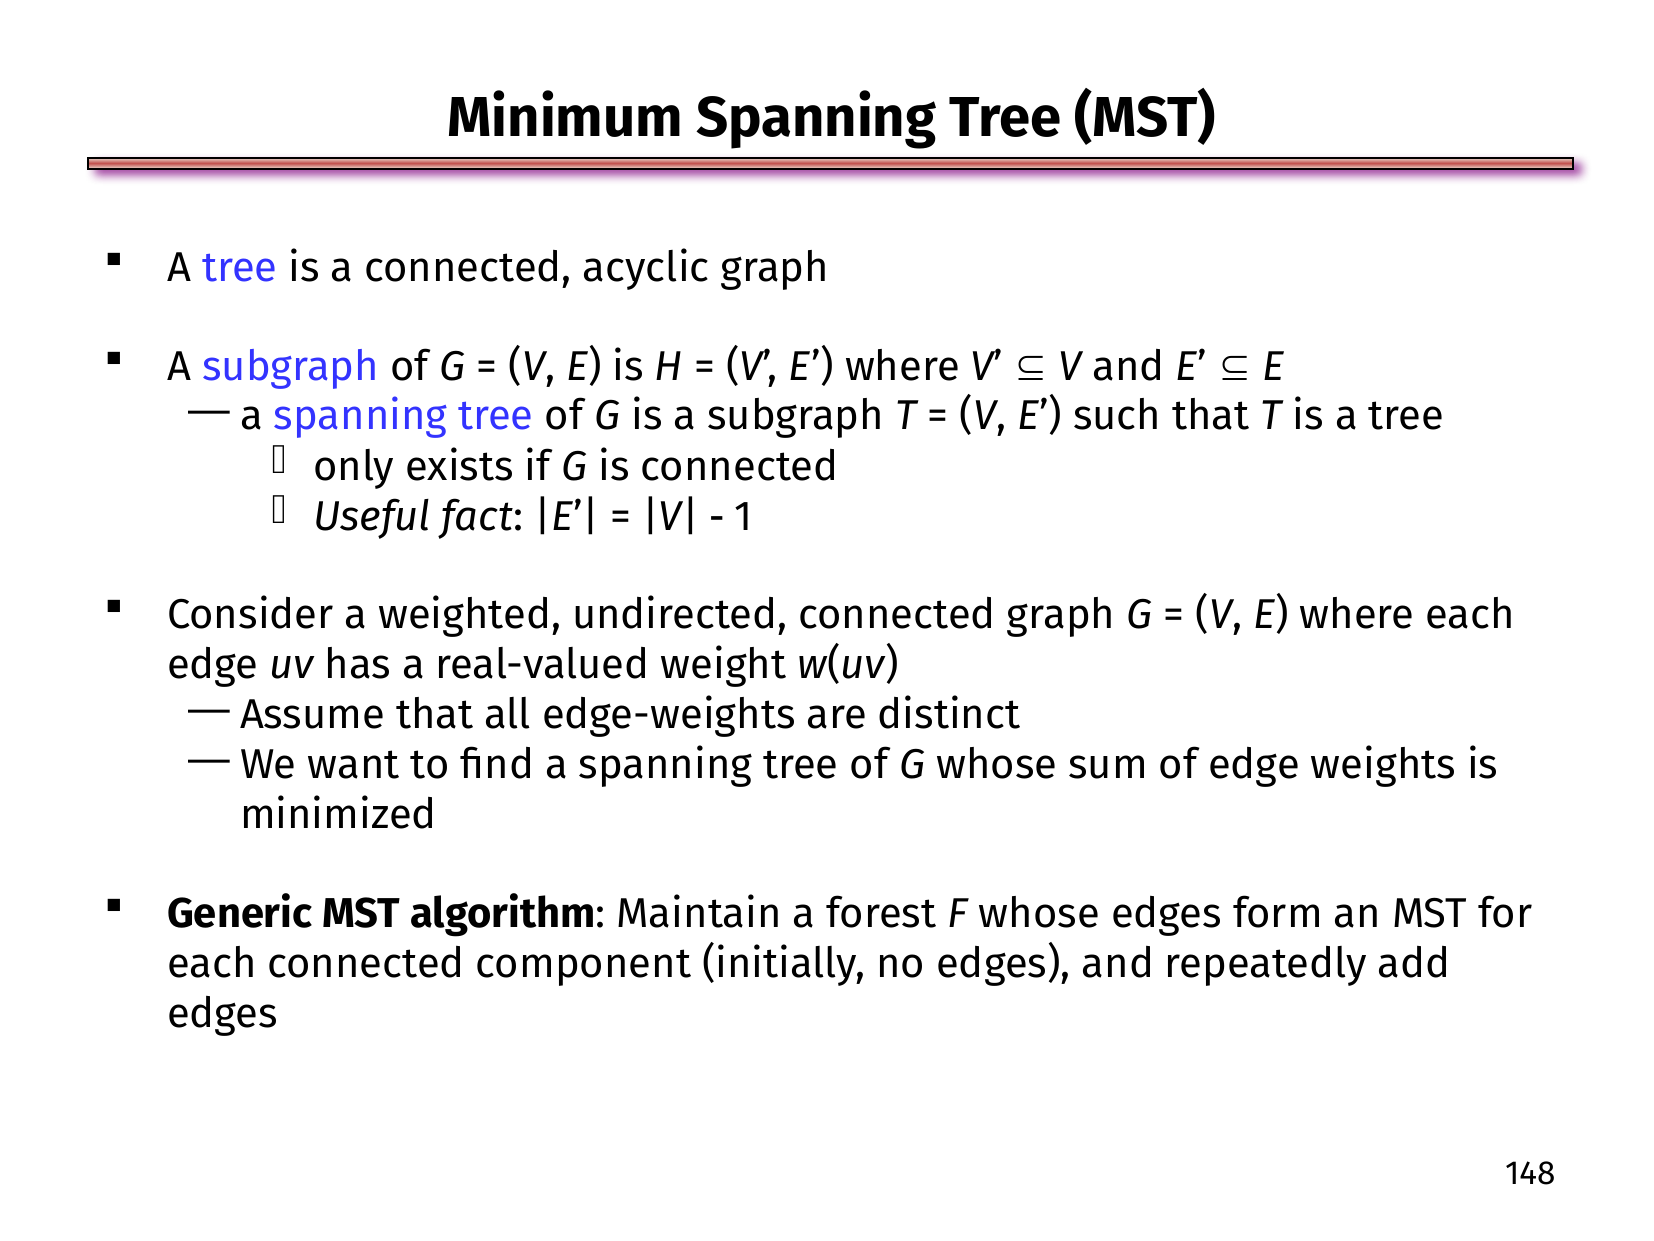

Minimum Spanning Tree (MST)

A tree is a connected, acyclic graph

A subgraph of G = (V, E) is H = (V’, E’) where V’ ⊆ V and E’ ⊆ E
a spanning tree of G is a subgraph T = (V, E’) such that T is a tree
only exists if G is connected
Useful fact: |E’| = |V| − 1

Consider a weighted, undirected, connected graph G = (V, E) where each edge uv has a real-valued weight w(uv)
Assume that all edge-weights are distinct
We want to find a spanning tree of G whose sum of edge weights is minimized

Generic MST algorithm: Maintain a forest F whose edges form an MST for each connected component (initially, no edges), and repeatedly add edges
148